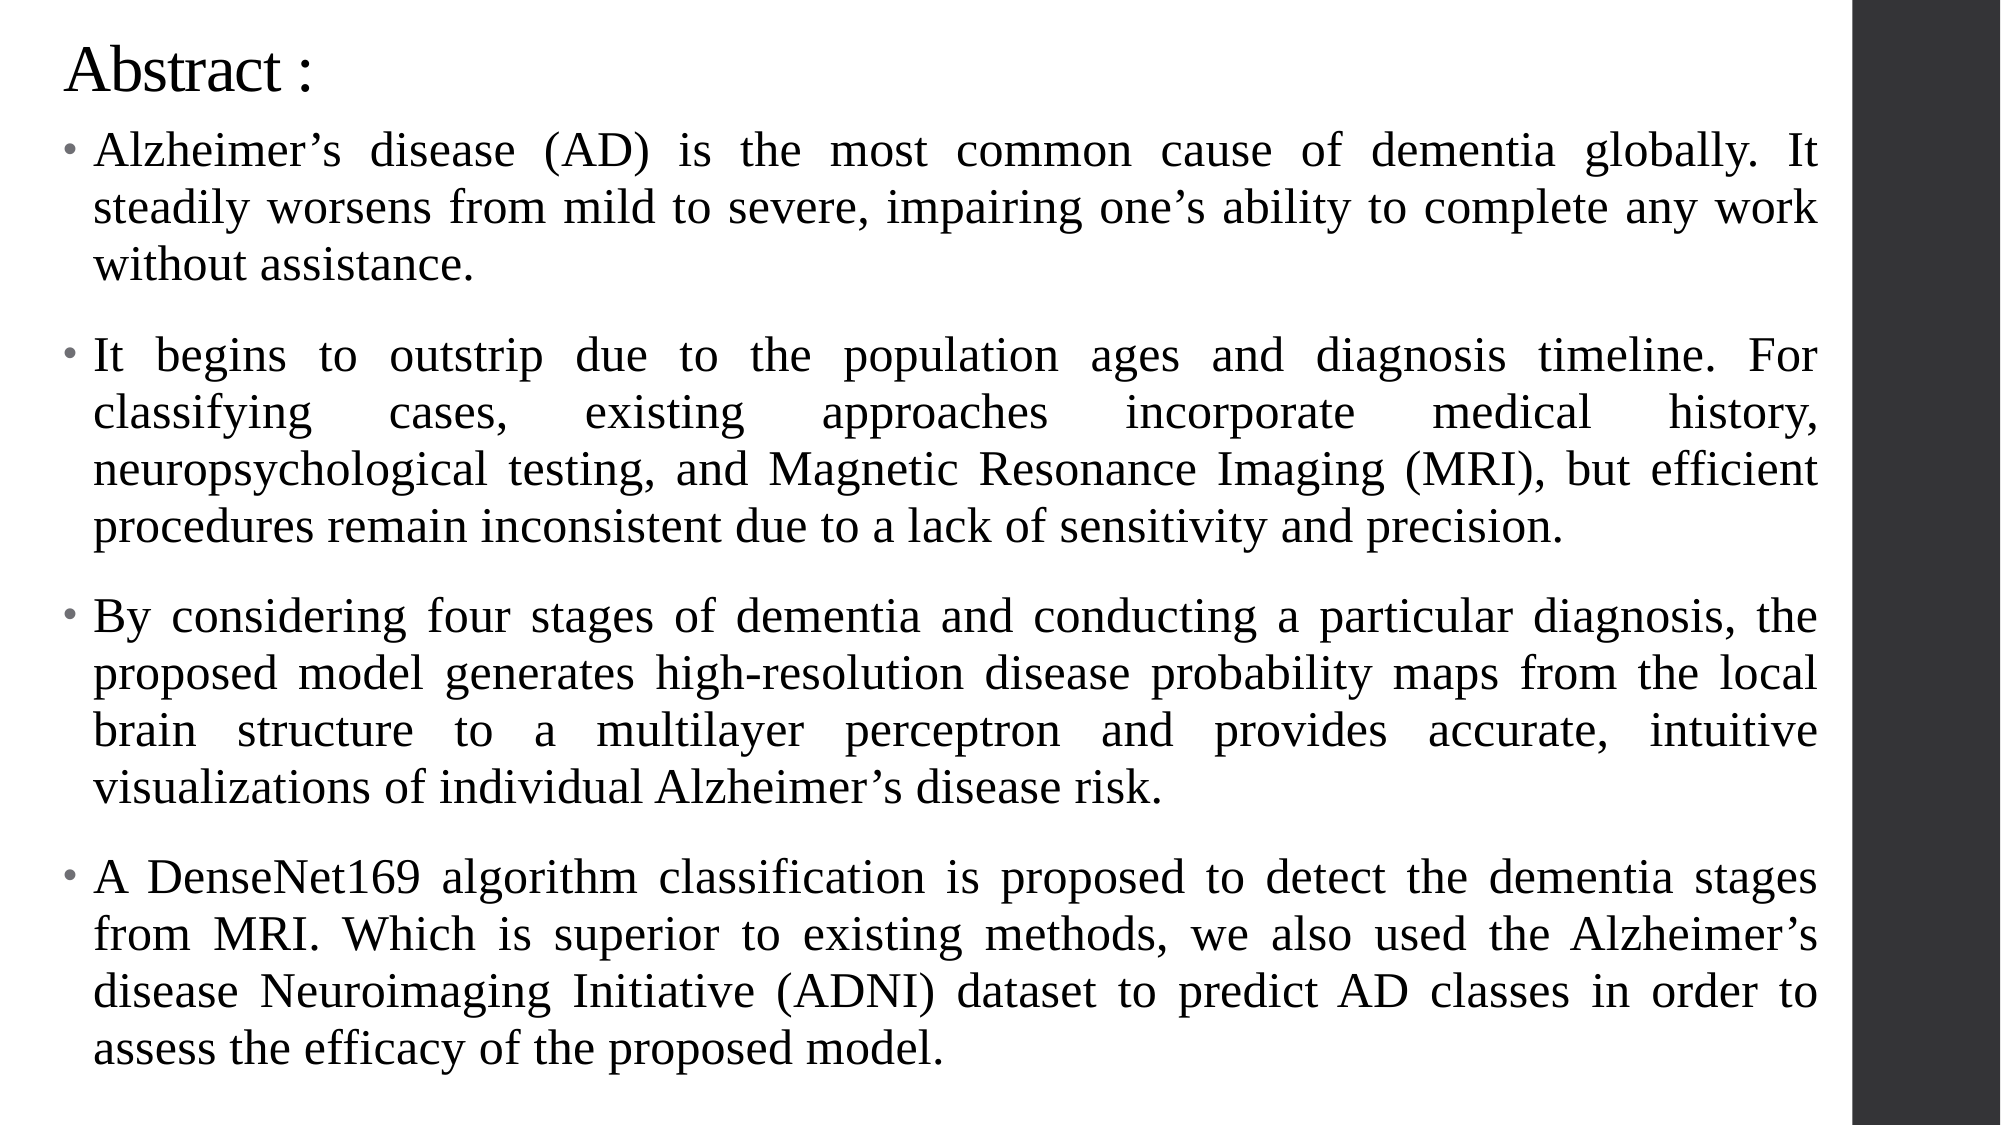

# Abstract :
Alzheimer’s disease (AD) is the most common cause of dementia globally. It steadily worsens from mild to severe, impairing one’s ability to complete any work without assistance.
It begins to outstrip due to the population ages and diagnosis timeline. For classifying cases, existing approaches incorporate medical history, neuropsychological testing, and Magnetic Resonance Imaging (MRI), but efficient procedures remain inconsistent due to a lack of sensitivity and precision.
By considering four stages of dementia and conducting a particular diagnosis, the proposed model generates high-resolution disease probability maps from the local brain structure to a multilayer perceptron and provides accurate, intuitive visualizations of individual Alzheimer’s disease risk.
A DenseNet169 algorithm classification is proposed to detect the dementia stages from MRI. Which is superior to existing methods, we also used the Alzheimer’s disease Neuroimaging Initiative (ADNI) dataset to predict AD classes in order to assess the efficacy of the proposed model.